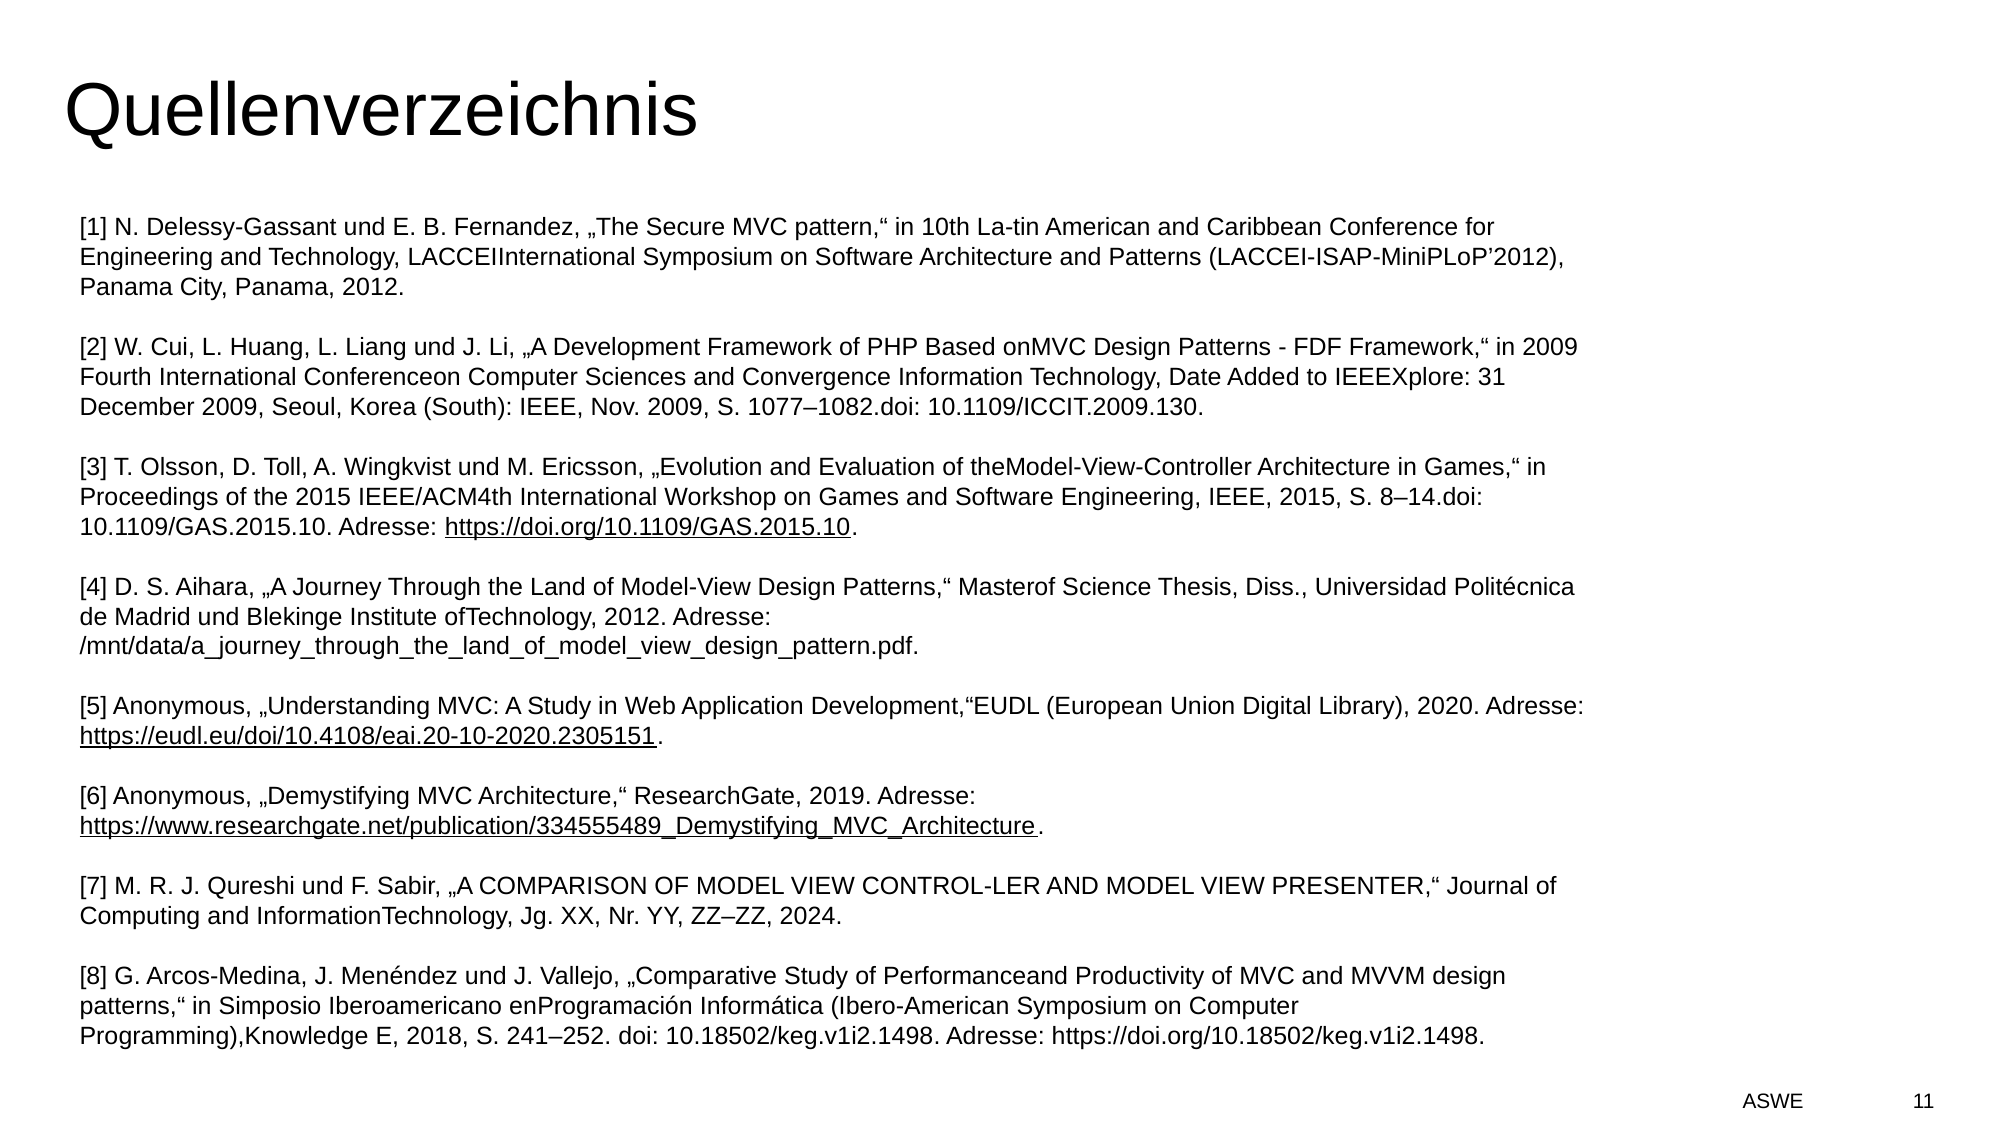

# Quellenverzeichnis
[1] N. Delessy-Gassant und E. B. Fernandez, „The Secure MVC pattern,“ in 10th La-tin American and Caribbean Conference for Engineering and Technology, LACCEIInternational Symposium on Software Architecture and Patterns (LACCEI-ISAP-MiniPLoP’2012), Panama City, Panama, 2012.

[2] W. Cui, L. Huang, L. Liang und J. Li, „A Development Framework of PHP Based onMVC Design Patterns - FDF Framework,“ in 2009 Fourth International Conferenceon Computer Sciences and Convergence Information Technology, Date Added to IEEEXplore: 31 December 2009, Seoul, Korea (South): IEEE, Nov. 2009, S. 1077–1082.doi: 10.1109/ICCIT.2009.130.

[3] T. Olsson, D. Toll, A. Wingkvist und M. Ericsson, „Evolution and Evaluation of theModel-View-Controller Architecture in Games,“ in Proceedings of the 2015 IEEE/ACM4th International Workshop on Games and Software Engineering, IEEE, 2015, S. 8–14.doi: 10.1109/GAS.2015.10. Adresse: https://doi.org/10.1109/GAS.2015.10.

[4] D. S. Aihara, „A Journey Through the Land of Model-View Design Patterns,“ Masterof Science Thesis, Diss., Universidad Politécnica de Madrid und Blekinge Institute ofTechnology, 2012. Adresse: /mnt/data/a_journey_through_the_land_of_model_view_design_pattern.pdf.

[5] Anonymous, „Understanding MVC: A Study in Web Application Development,“EUDL (European Union Digital Library), 2020. Adresse: https://eudl.eu/doi/10.4108/eai.20-10-2020.2305151.

[6] Anonymous, „Demystifying MVC Architecture,“ ResearchGate, 2019. Adresse: https://www.researchgate.net/publication/334555489_Demystifying_MVC_Architecture.

[7] M. R. J. Qureshi und F. Sabir, „A COMPARISON OF MODEL VIEW CONTROL-LER AND MODEL VIEW PRESENTER,“ Journal of Computing and InformationTechnology, Jg. XX, Nr. YY, ZZ–ZZ, 2024.

[8] G. Arcos-Medina, J. Menéndez und J. Vallejo, „Comparative Study of Performanceand Productivity of MVC and MVVM design patterns,“ in Simposio Iberoamericano enProgramación Informática (Ibero-American Symposium on Computer Programming),Knowledge E, 2018, S. 241–252. doi: 10.18502/keg.v1i2.1498. Adresse: https://doi.org/10.18502/keg.v1i2.1498.
ASWE
11